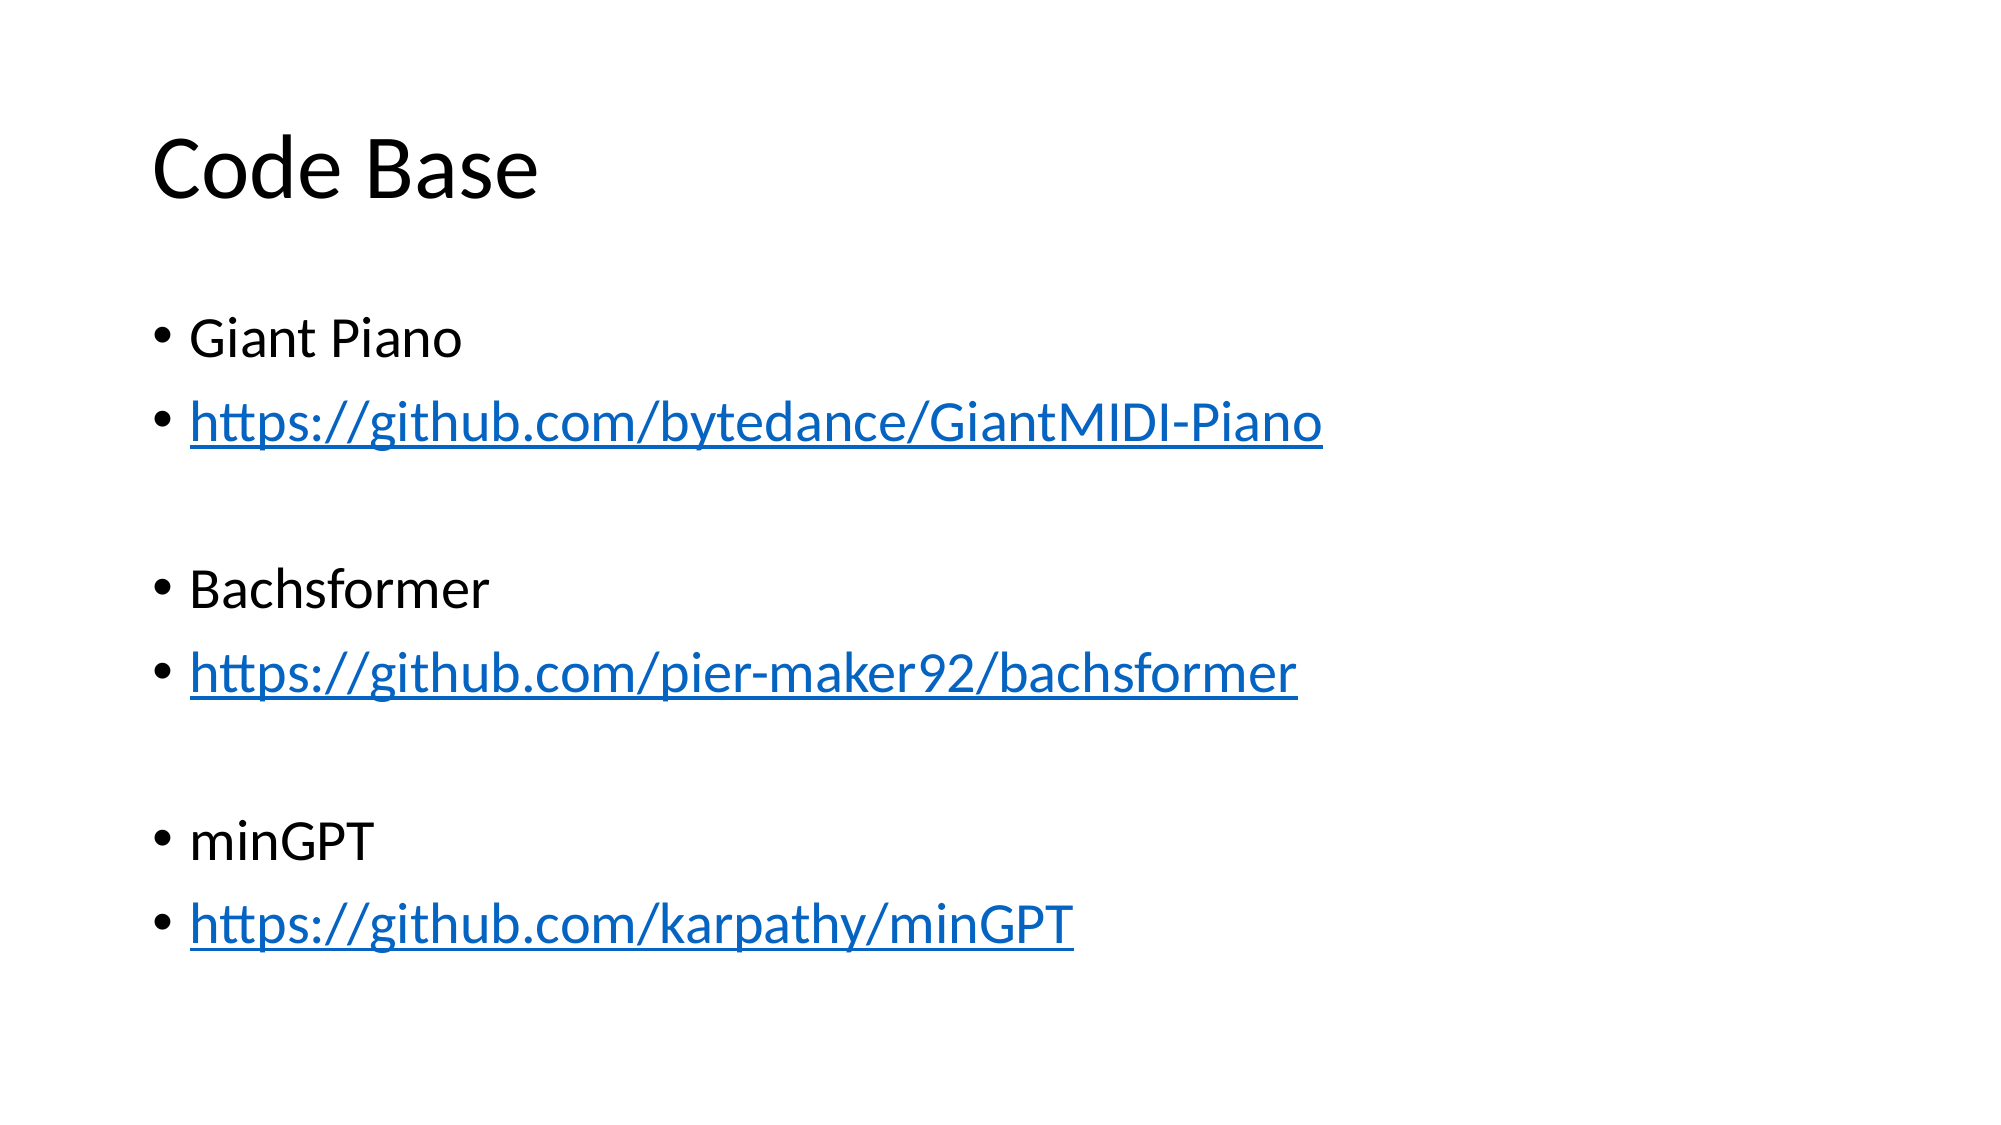

# Code Base
Giant Piano
https://github.com/bytedance/GiantMIDI-Piano

Bachsformer
https://github.com/pier-maker92/bachsformer

minGPT
https://github.com/karpathy/minGPT